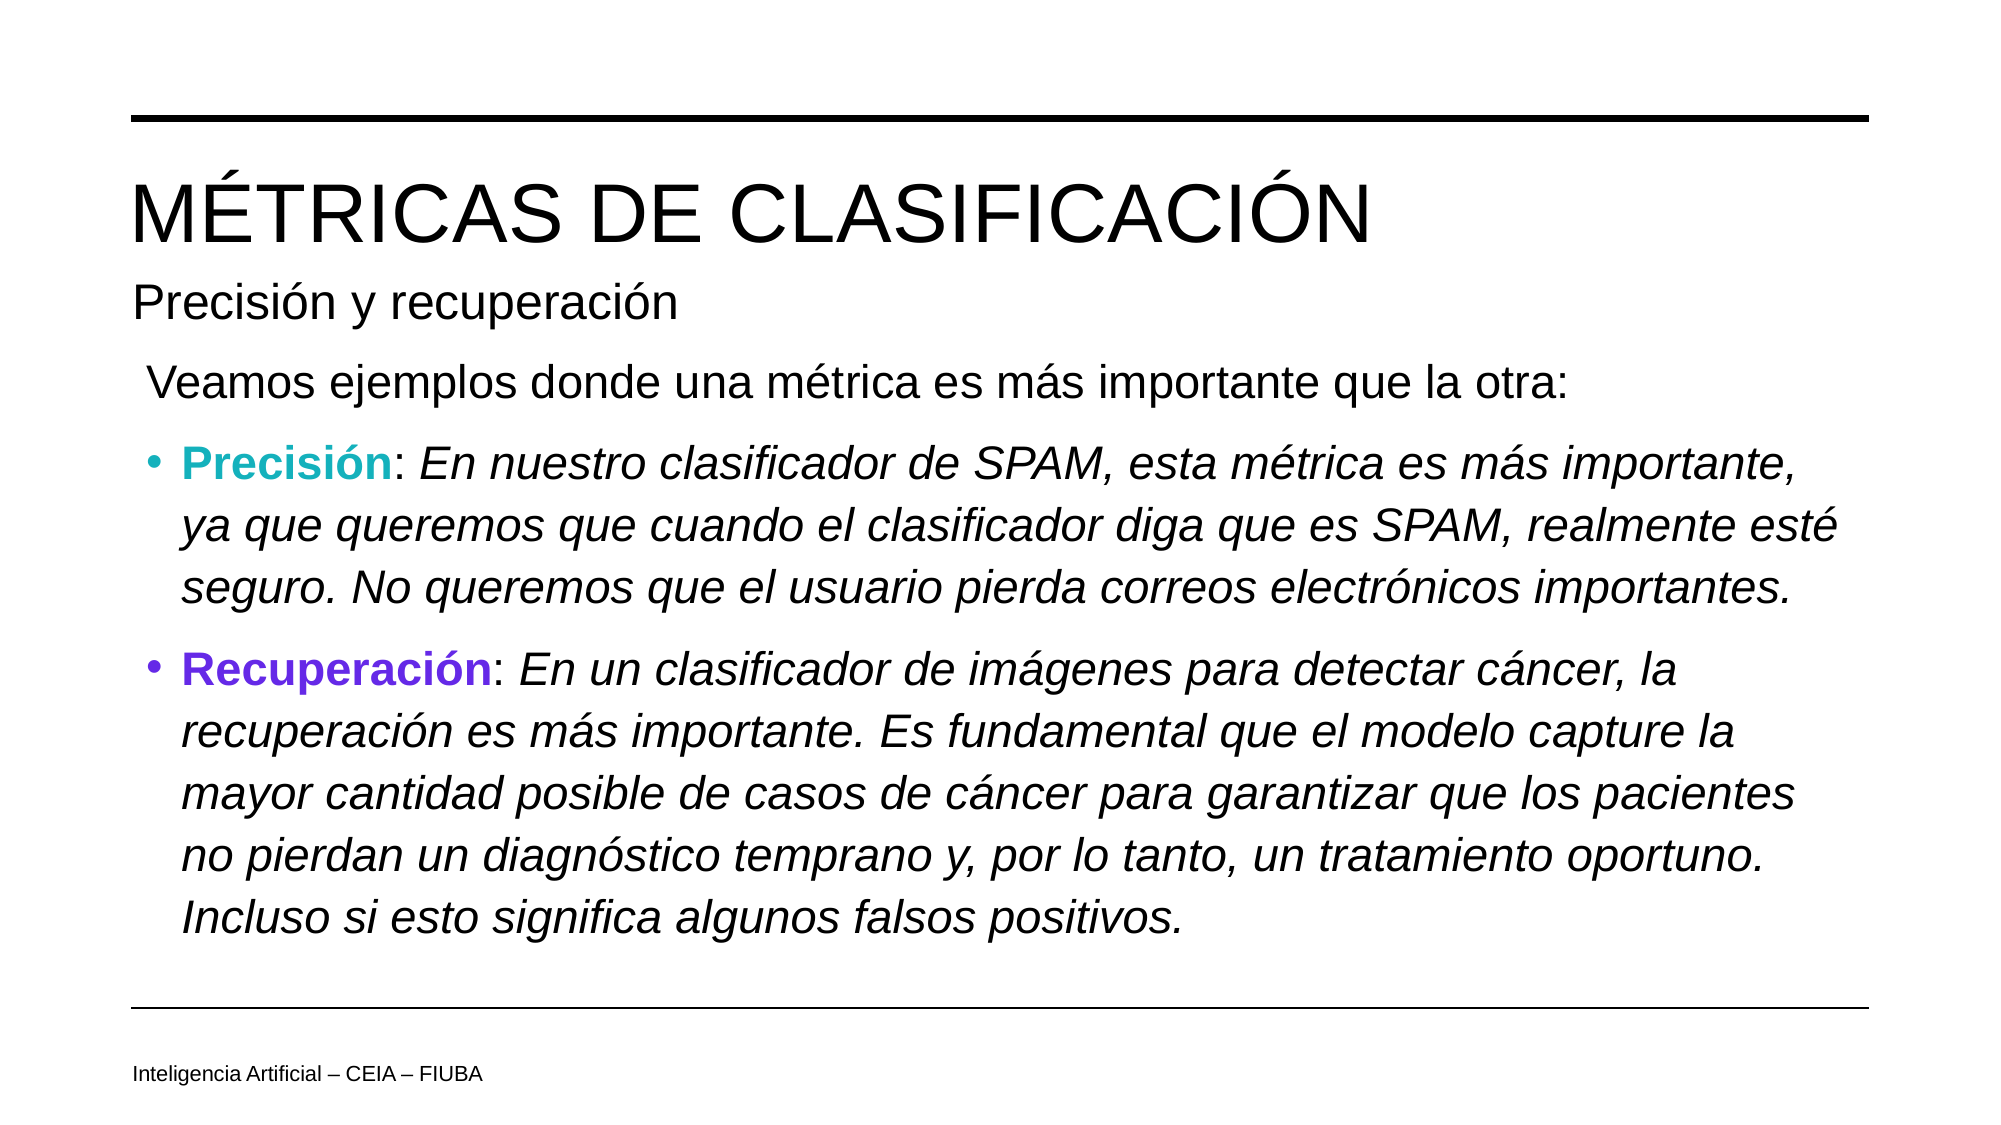

# Métricas de clasificación
Precisión y recuperación
Veamos ejemplos donde una métrica es más importante que la otra:
Precisión: En nuestro clasificador de SPAM, esta métrica es más importante, ya que queremos que cuando el clasificador diga que es SPAM, realmente esté seguro. No queremos que el usuario pierda correos electrónicos importantes.
Recuperación: En un clasificador de imágenes para detectar cáncer, la recuperación es más importante. Es fundamental que el modelo capture la mayor cantidad posible de casos de cáncer para garantizar que los pacientes no pierdan un diagnóstico temprano y, por lo tanto, un tratamiento oportuno. Incluso si esto significa algunos falsos positivos.

Inteligencia Artificial – CEIA – FIUBA
Image by vectorjuice